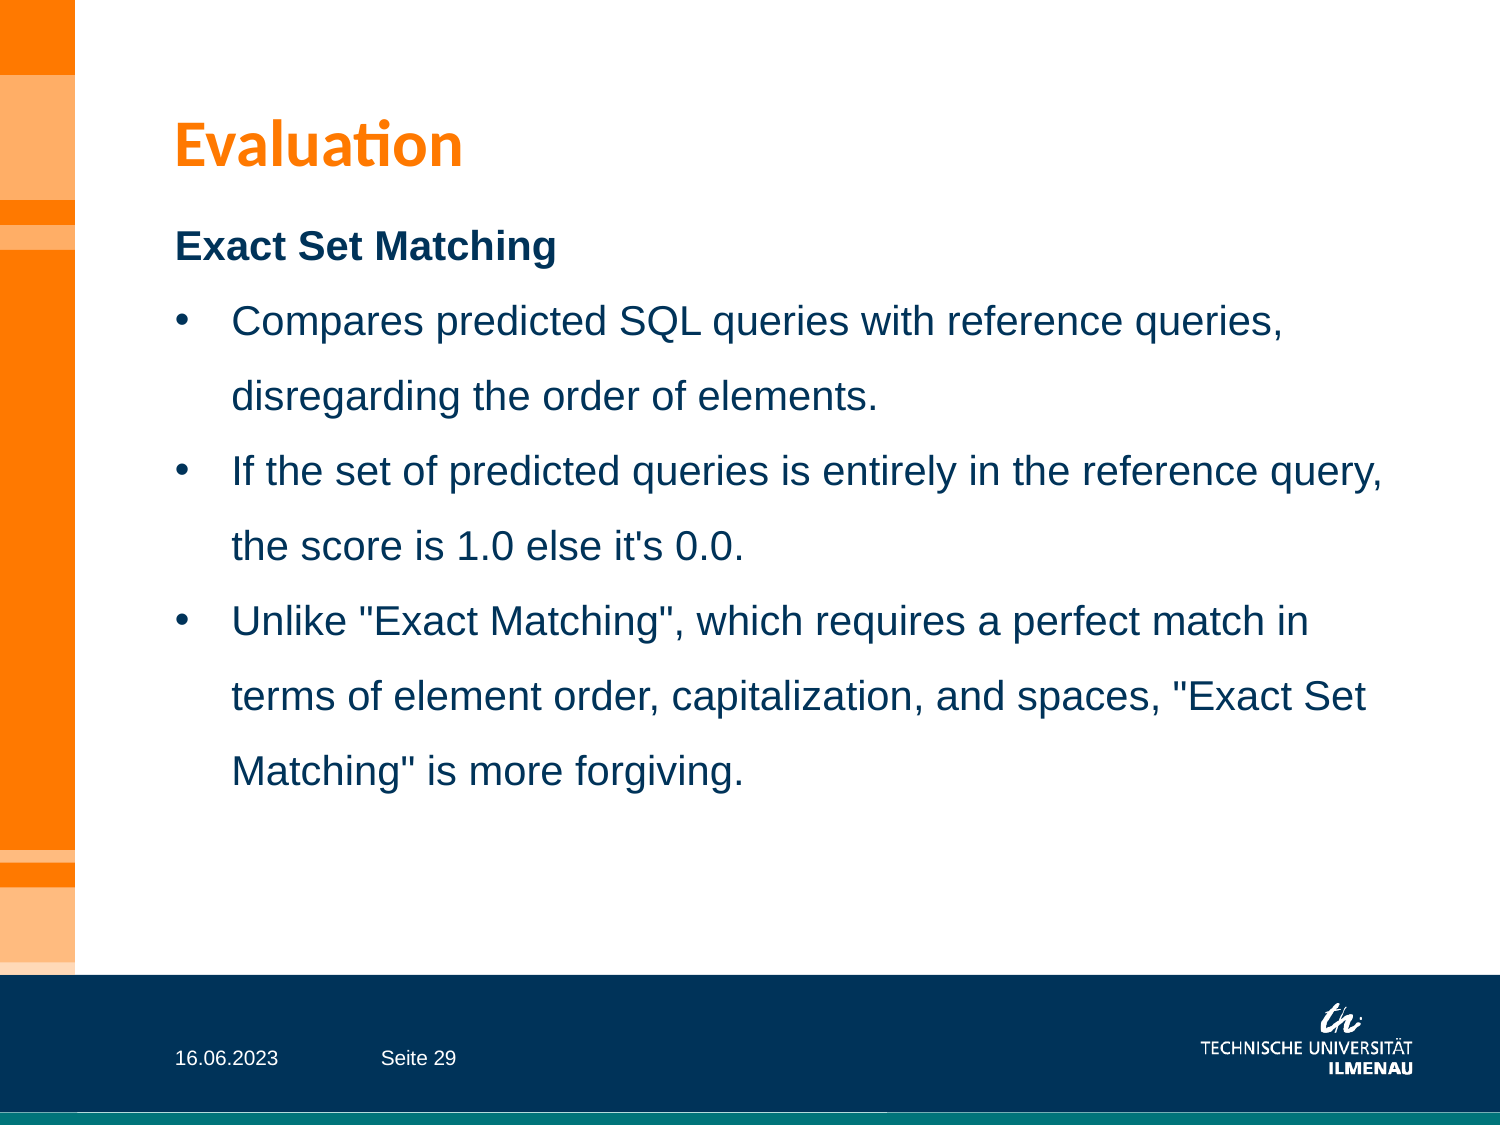

Evaluation
Exact Set Matching
Compares predicted SQL queries with reference queries, disregarding the order of elements.
If the set of predicted queries is entirely in the reference query, the score is 1.0 else it's 0.0.
Unlike "Exact Matching", which requires a perfect match in terms of element order, capitalization, and spaces, "Exact Set Matching" is more forgiving.
16.06.2023
Seite 29